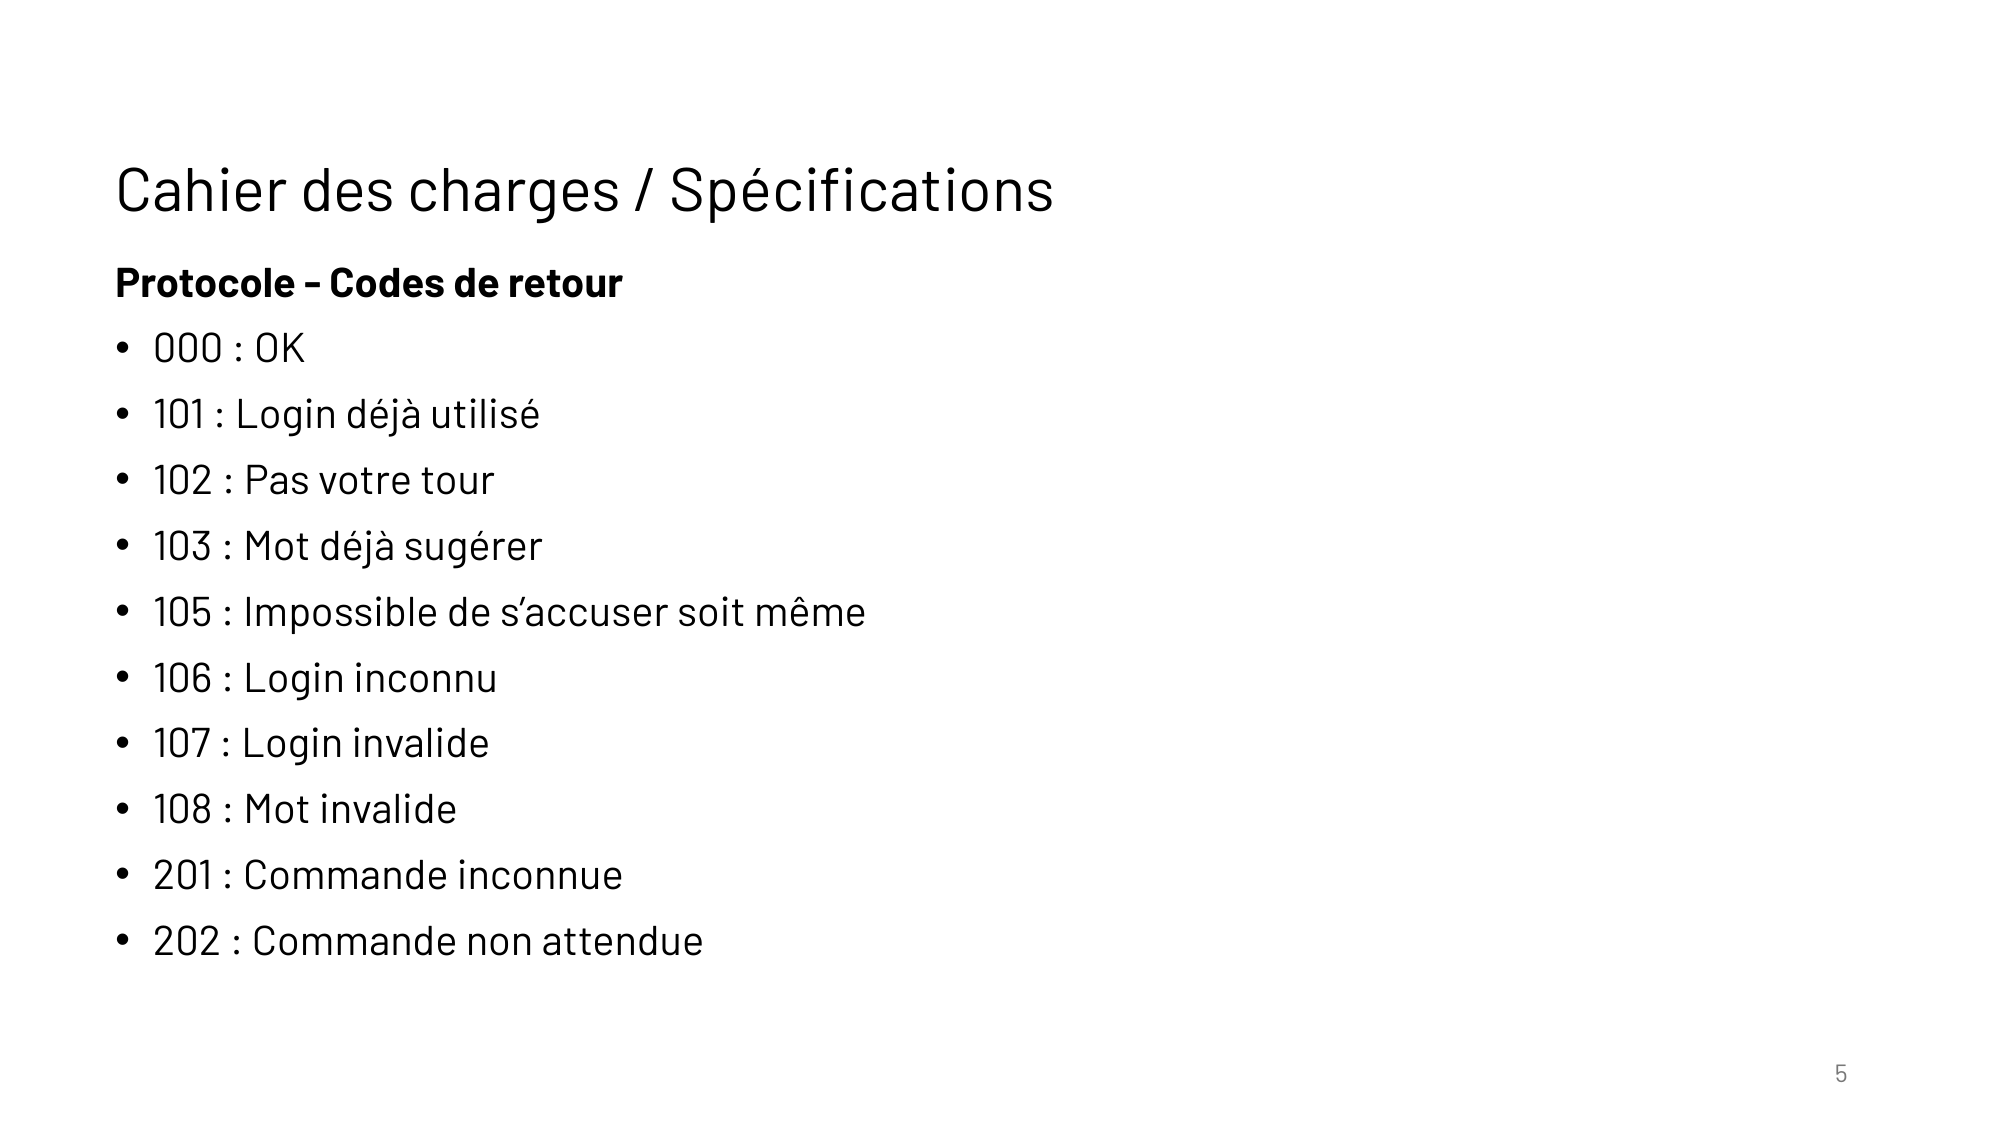

Cahier des charges / Spécifications
Protocole - Codes de retour
000 : OK
101 : Login déjà utilisé
102 : Pas votre tour
103 : Mot déjà sugérer
105 : Impossible de s’accuser soit même
106 : Login inconnu
107 : Login invalide
108 : Mot invalide
201 : Commande inconnue
202 : Commande non attendue
5